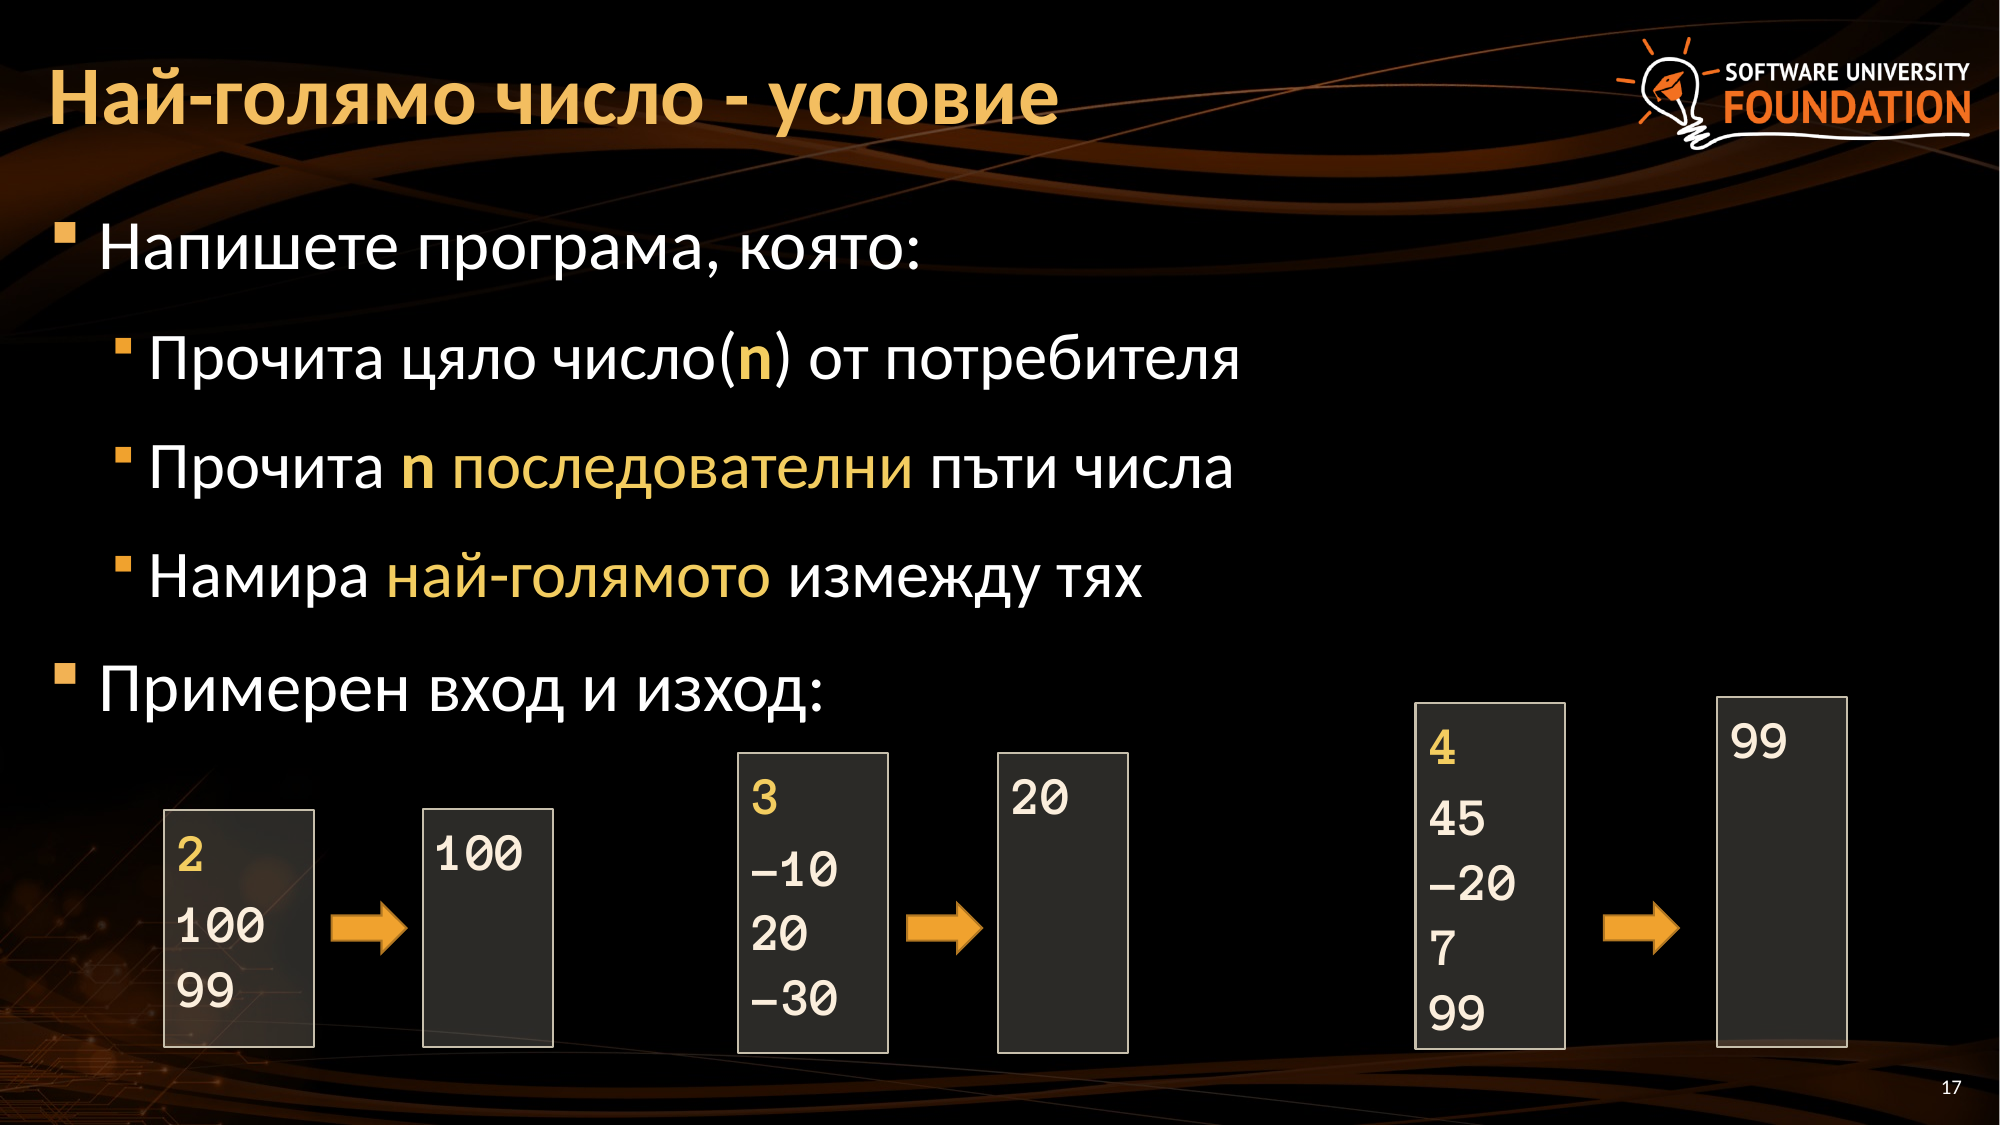

# Най-голямо число - условие
Напишете програма, която:
Прочита цяло число(n) от потребителя
Прочита n последователни пъти числа
Намира най-голямото измежду тях
Примерен вход и изход:
99
4
45
-20
7
99
20
3
-10
20
-30
100
2
100
99

17